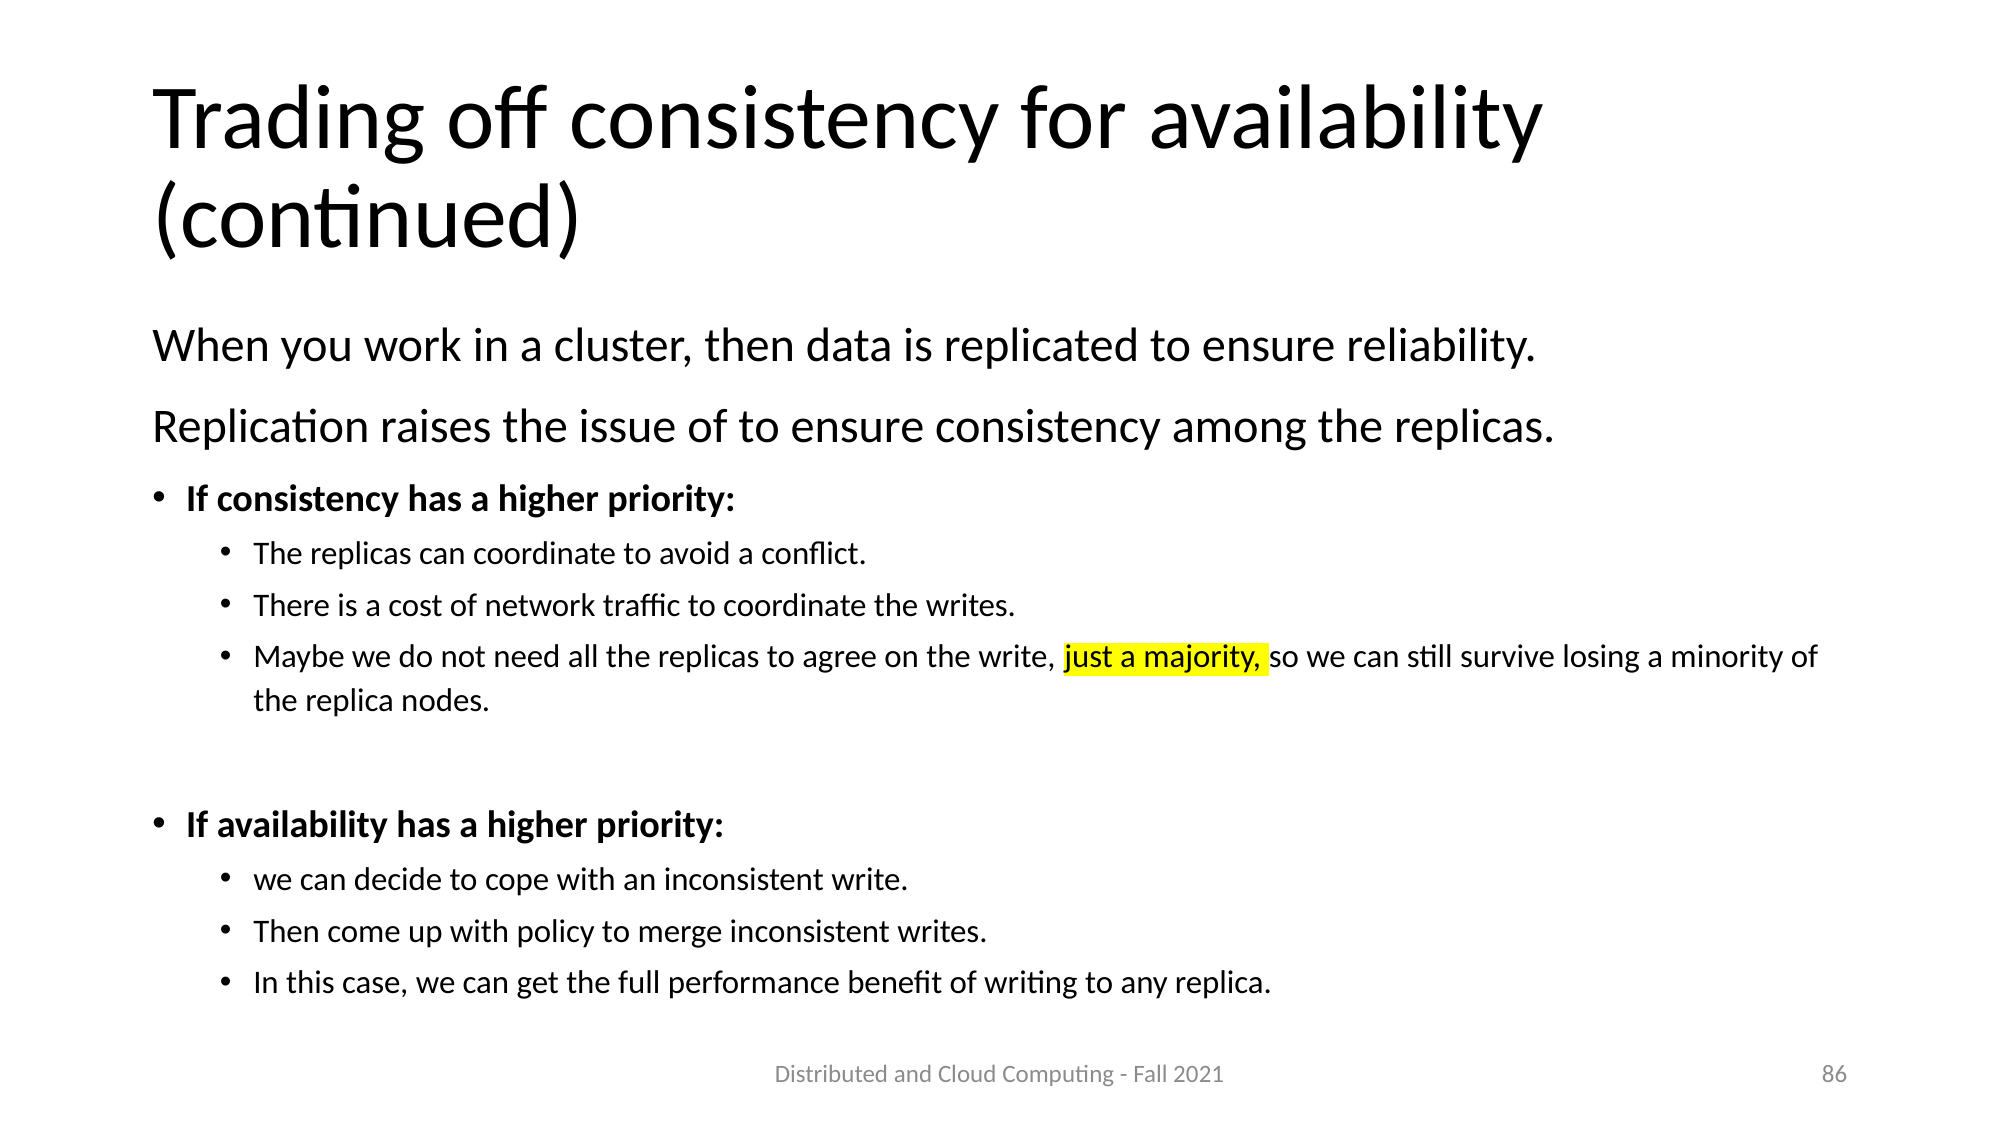

# Trading off consistency for availability (continued)
When you work in a cluster, then data is replicated to ensure reliability.
Replication raises the issue of to ensure consistency among the replicas.
If consistency has a higher priority:
The replicas can coordinate to avoid a conflict.
There is a cost of network traffic to coordinate the writes.
Maybe we do not need all the replicas to agree on the write, just a majority, so we can still survive losing a minority of the replica nodes.

If availability has a higher priority:
we can decide to cope with an inconsistent write.
Then come up with policy to merge inconsistent writes.
In this case, we can get the full performance benefit of writing to any replica.

Distributed and Cloud Computing - Fall 2021
86